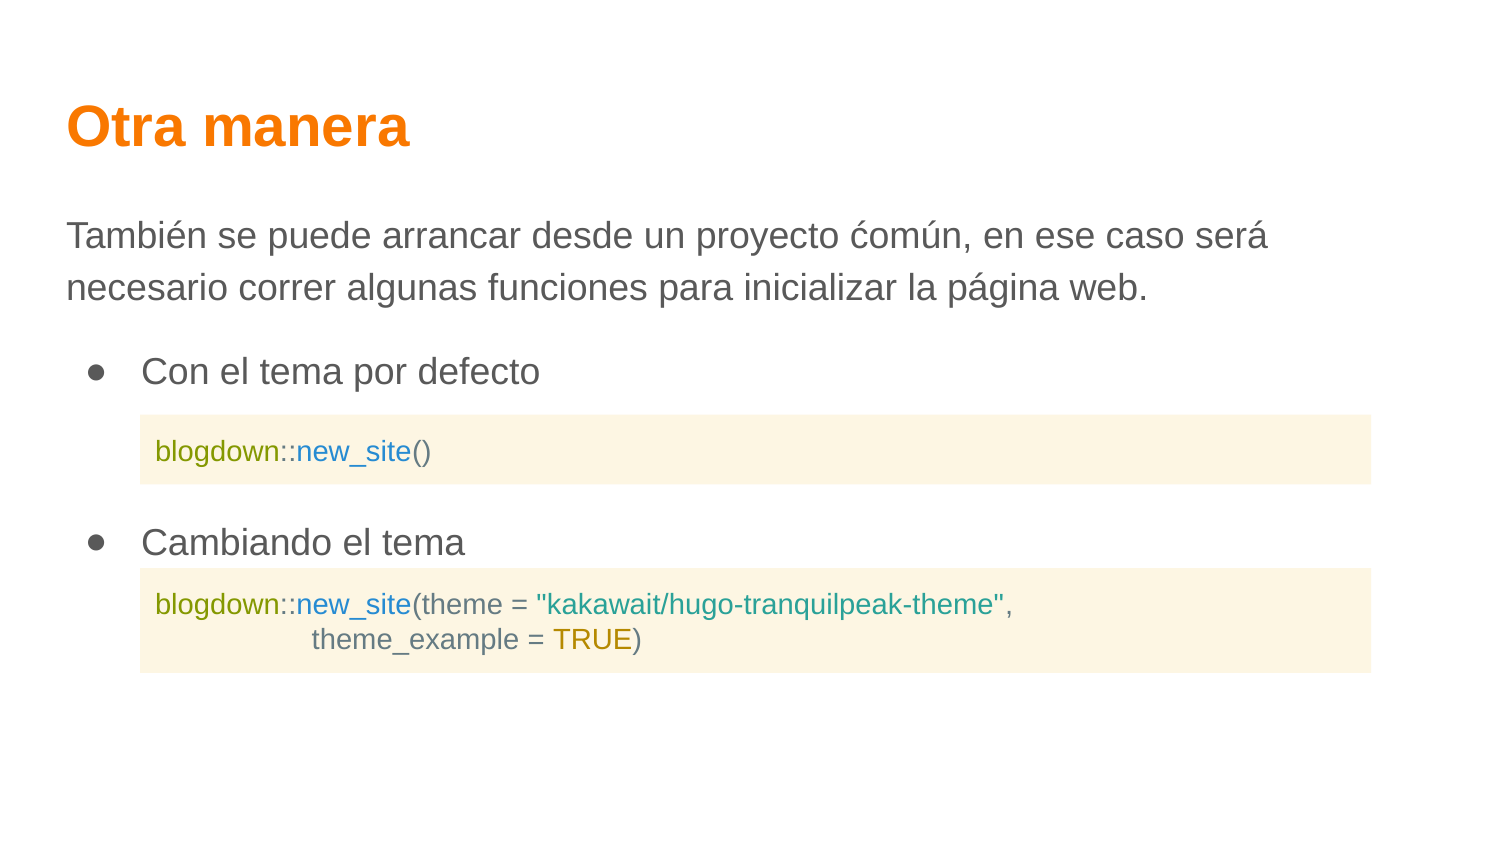

# Otra manera
También se puede arrancar desde un proyecto ćomún, en ese caso será necesario correr algunas funciones para inicializar la página web.
Con el tema por defecto

Cambiando el tema
blogdown::new_site()
blogdown::new_site(theme = "kakawait/hugo-tranquilpeak-theme",
                   theme_example = TRUE)